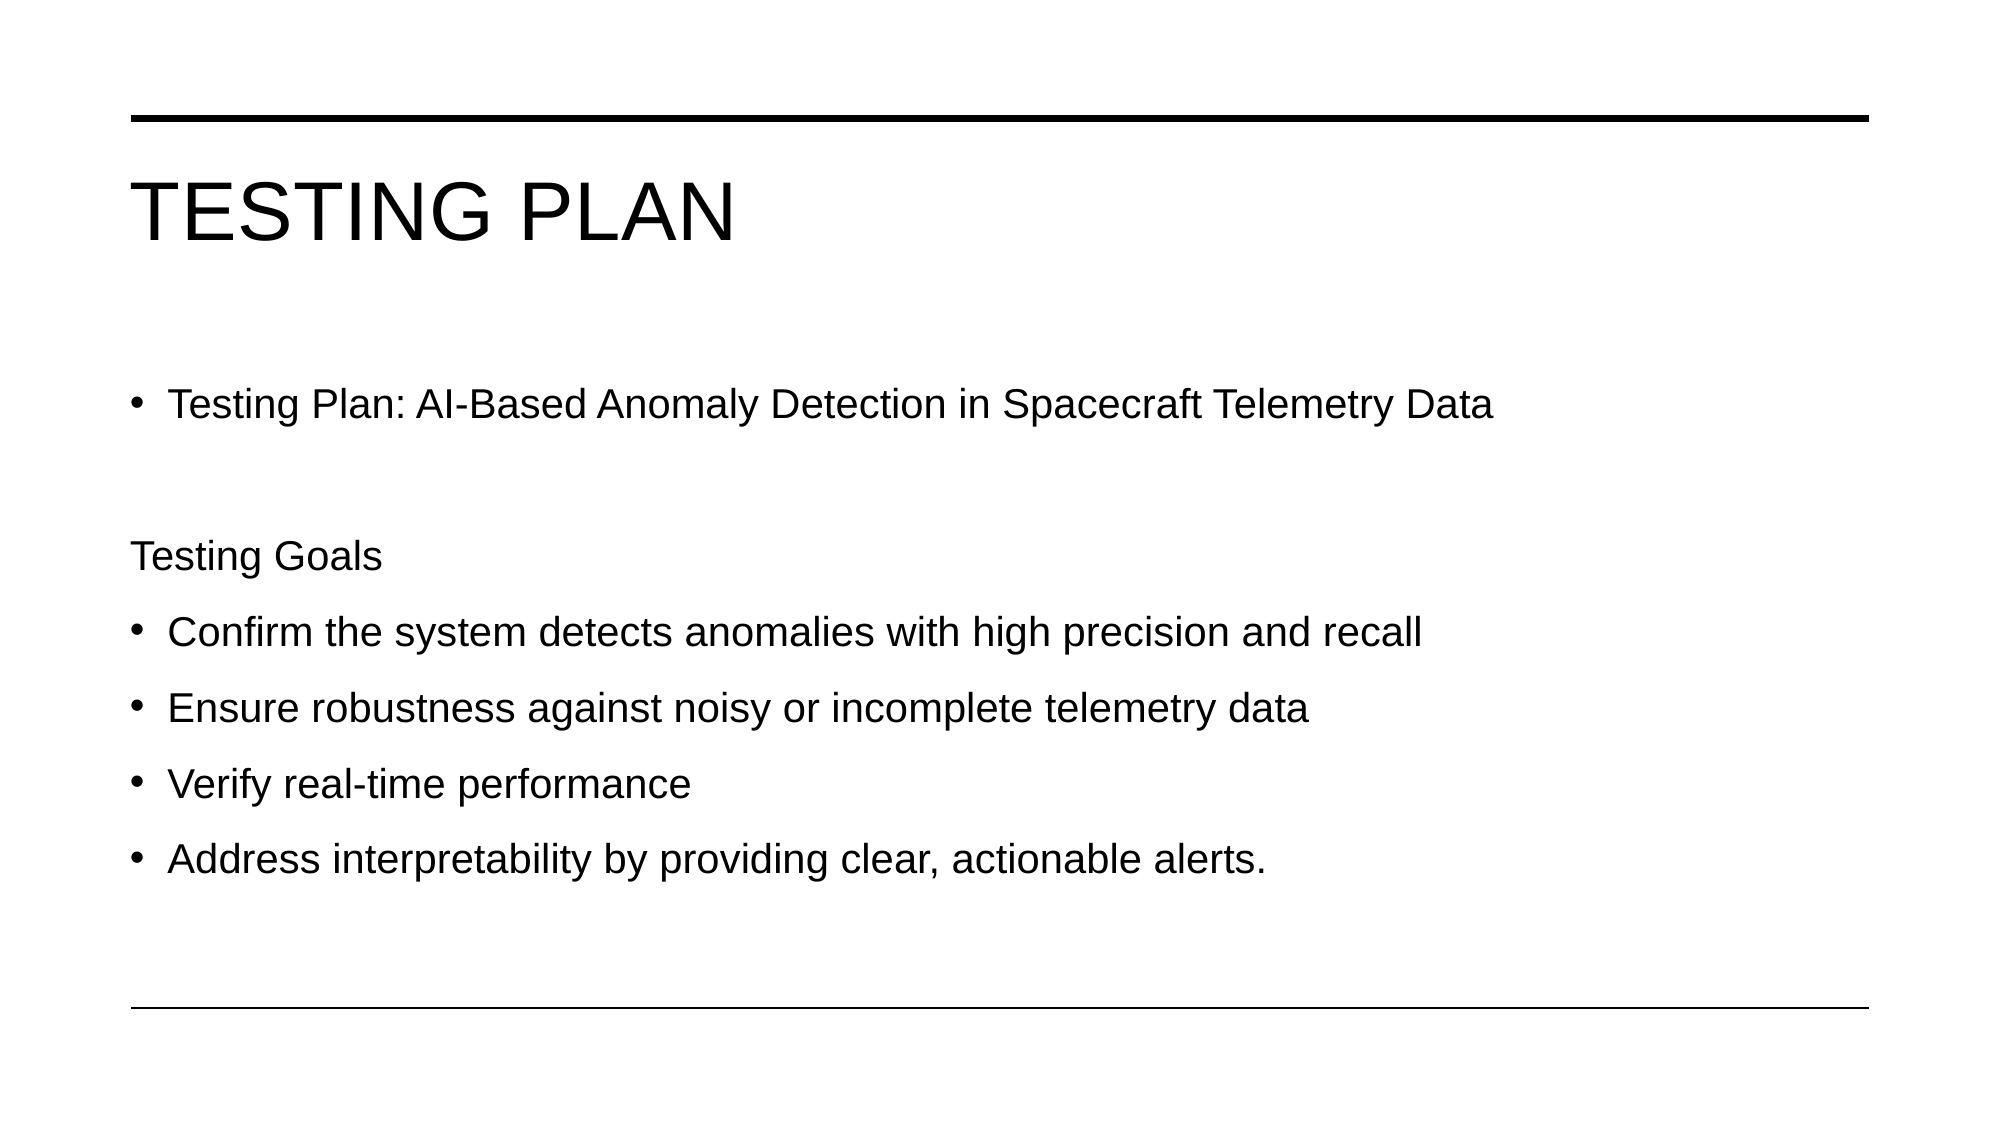

# Testing Plan
Testing Plan: AI-Based Anomaly Detection in Spacecraft Telemetry Data

Testing Goals
Confirm the system detects anomalies with high precision and recall
Ensure robustness against noisy or incomplete telemetry data
Verify real-time performance
Address interpretability by providing clear, actionable alerts.